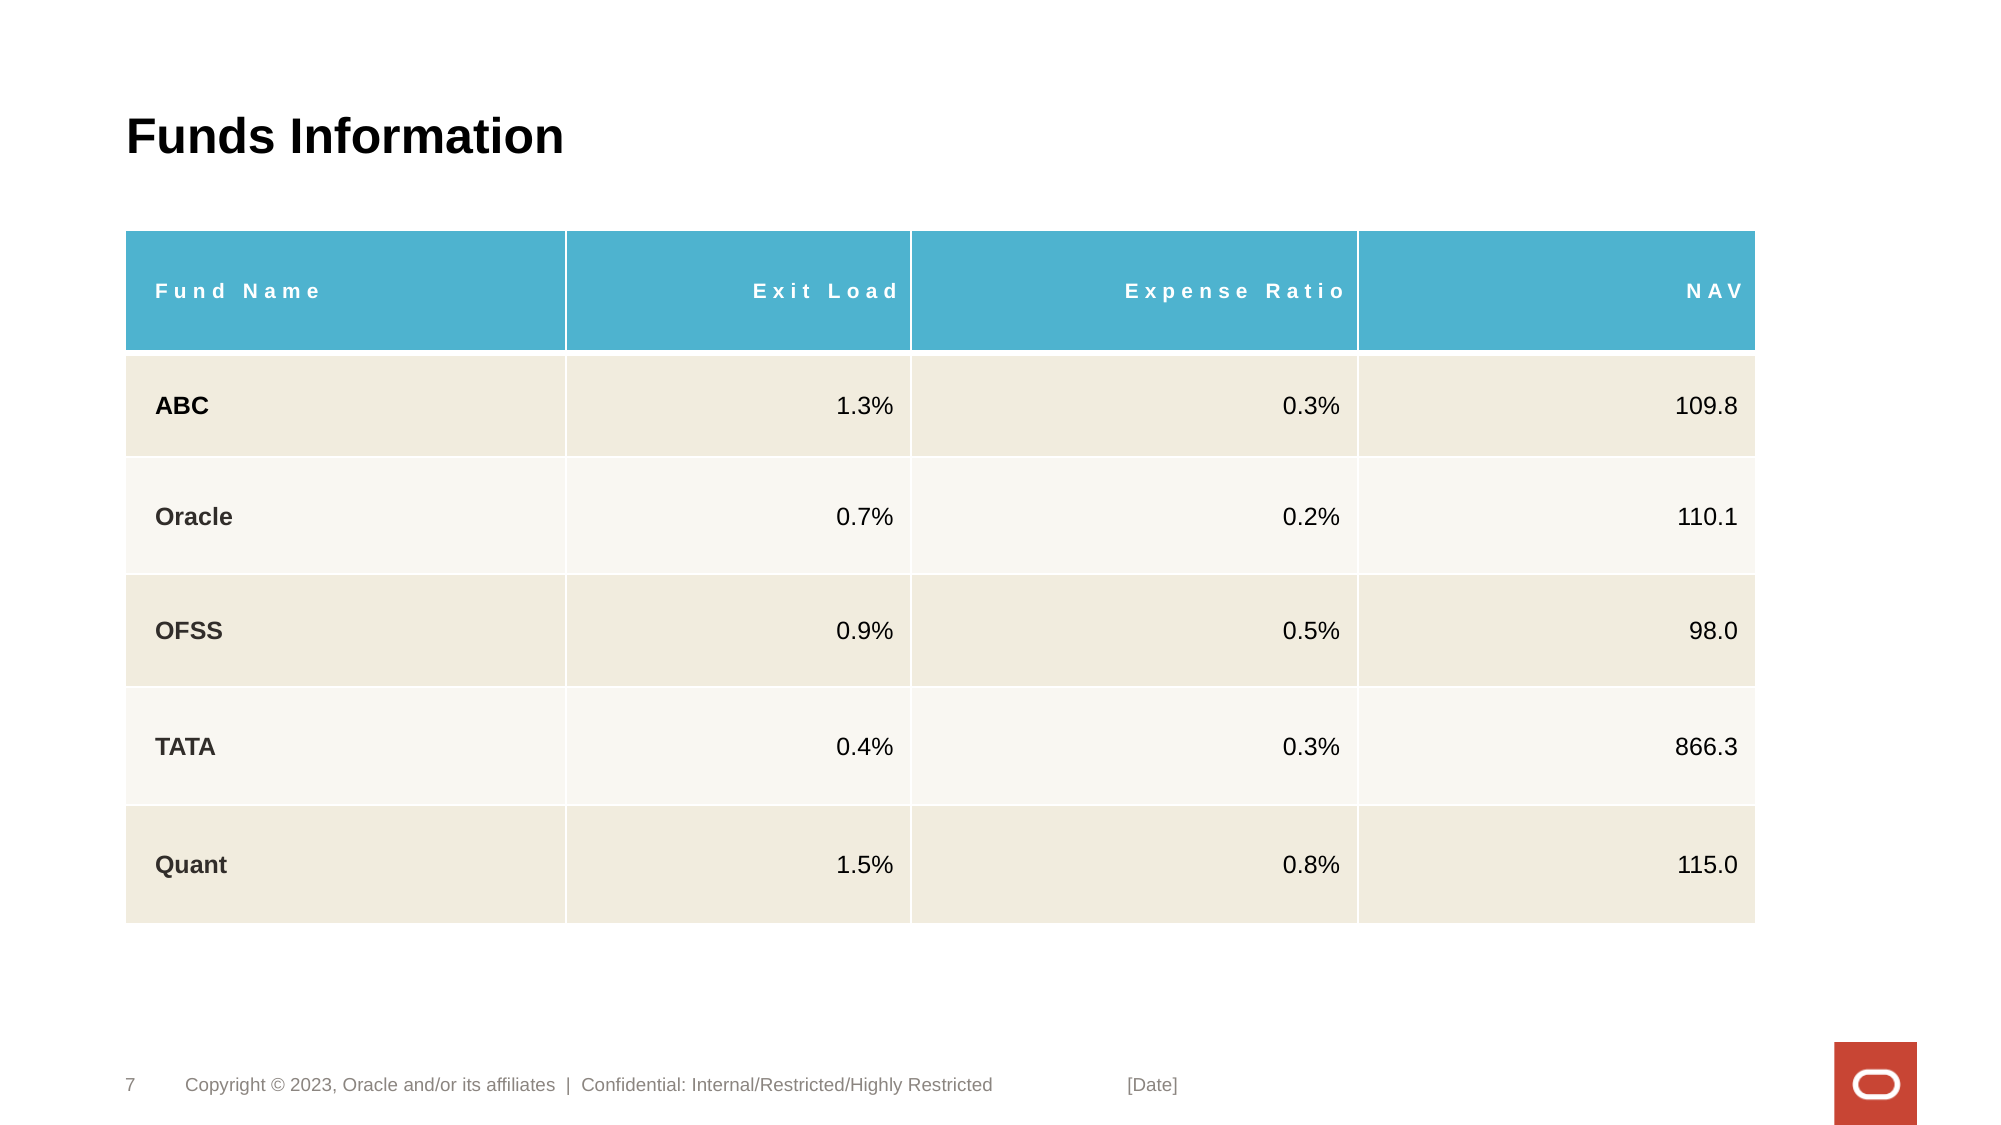

# Funds Information
| Fund Name | Exit Load | Expense Ratio | NAV |
| --- | --- | --- | --- |
| ABC | 1.3% | 0.3% | 109.8 |
| Oracle | 0.7% | 0.2% | 110.1 |
| OFSS | 0.9% | 0.5% | 98.0 |
| TATA | 0.4% | 0.3% | 866.3 |
| Quant | 1.5% | 0.8% | 115.0 |
7
Copyright © 2023, Oracle and/or its affiliates  |  Confidential: Internal/Restricted/Highly Restricted
[Date]